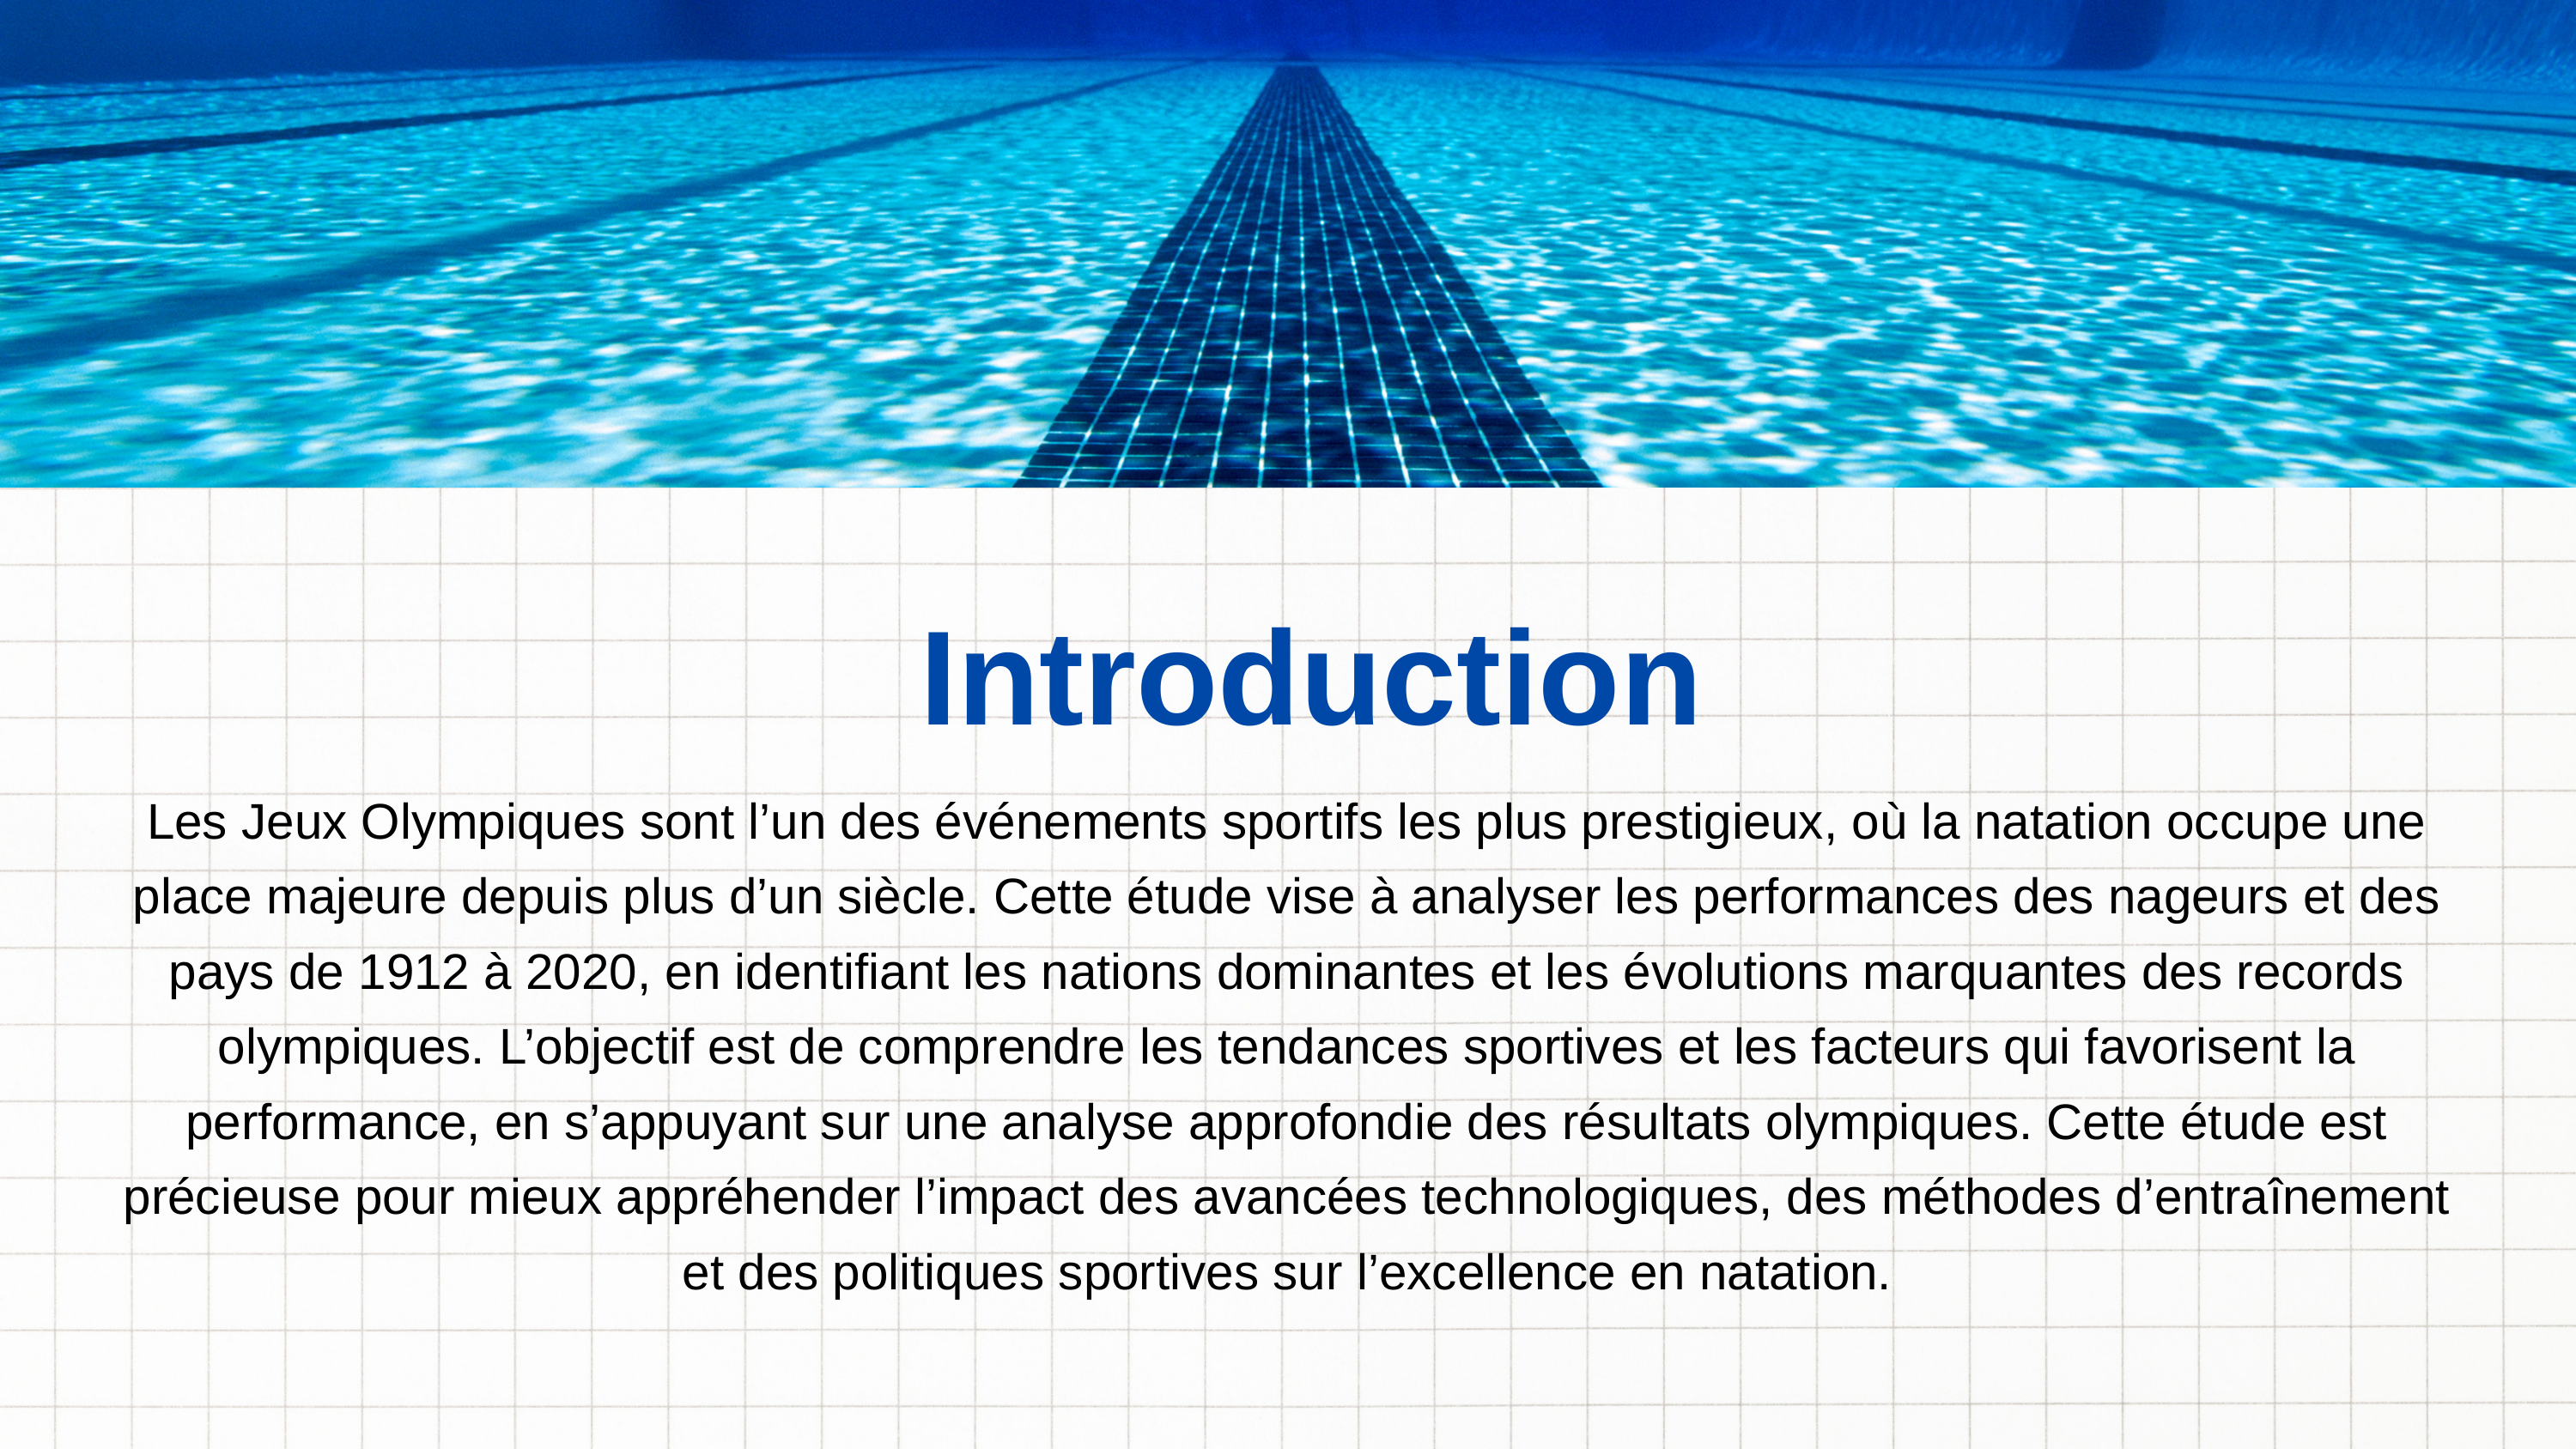

Introduction
Les Jeux Olympiques sont l’un des événements sportifs les plus prestigieux, où la natation occupe une place majeure depuis plus d’un siècle. Cette étude vise à analyser les performances des nageurs et des pays de 1912 à 2020, en identifiant les nations dominantes et les évolutions marquantes des records olympiques. L’objectif est de comprendre les tendances sportives et les facteurs qui favorisent la performance, en s’appuyant sur une analyse approfondie des résultats olympiques. Cette étude est précieuse pour mieux appréhender l’impact des avancées technologiques, des méthodes d’entraînement et des politiques sportives sur l’excellence en natation.